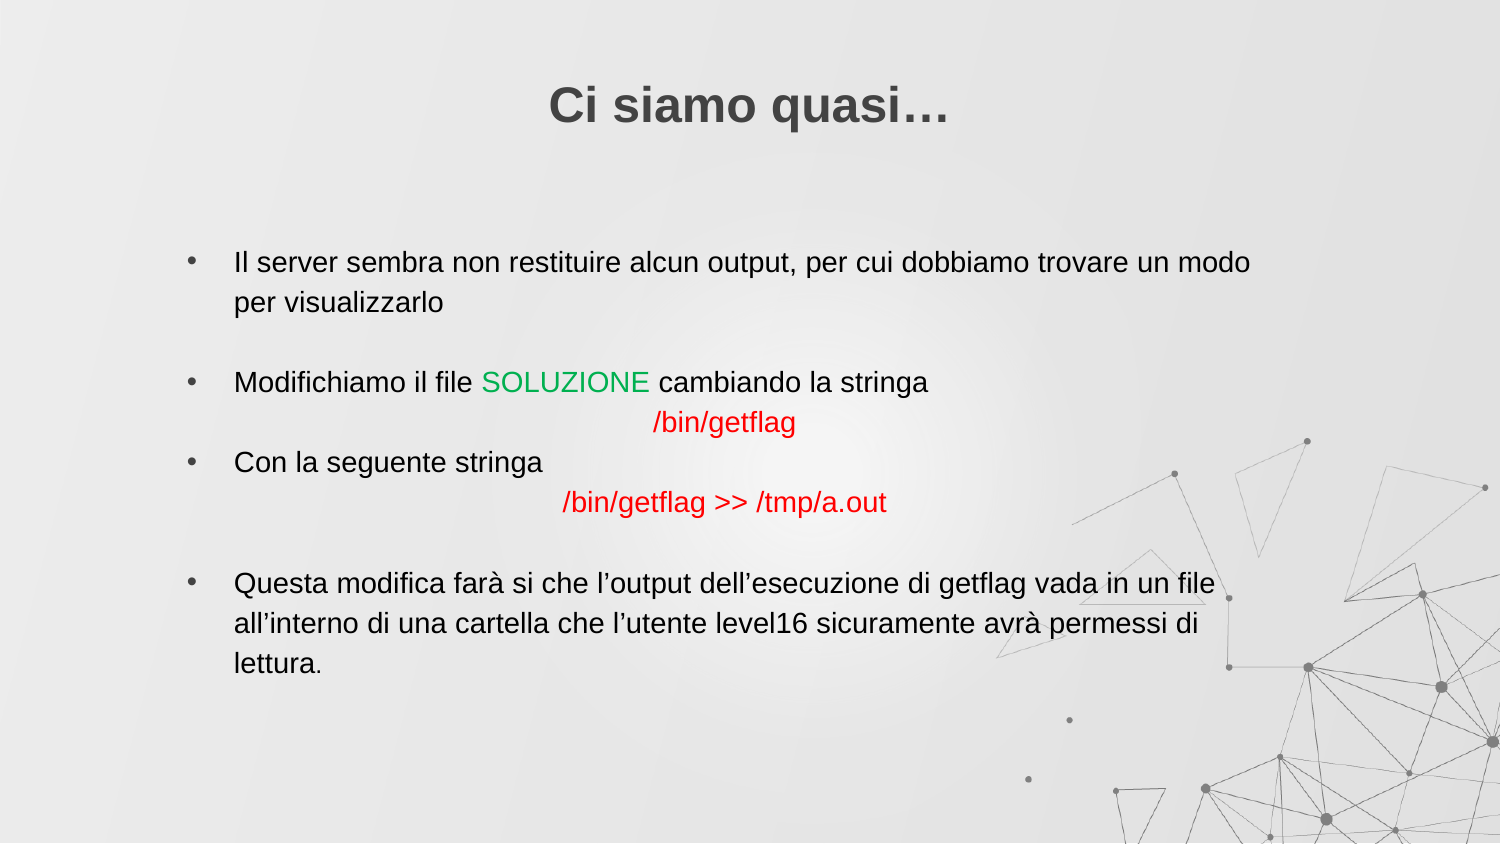

# Ci siamo quasi…

Il server sembra non restituire alcun output, per cui dobbiamo trovare un modo per visualizzarlo

Modifichiamo il file SOLUZIONE cambiando la stringa
/bin/getflag
Con la seguente stringa
/bin/getflag >> /tmp/a.out

Questa modifica farà si che l’output dell’esecuzione di getflag vada in un file all’interno di una cartella che l’utente level16 sicuramente avrà permessi di lettura.